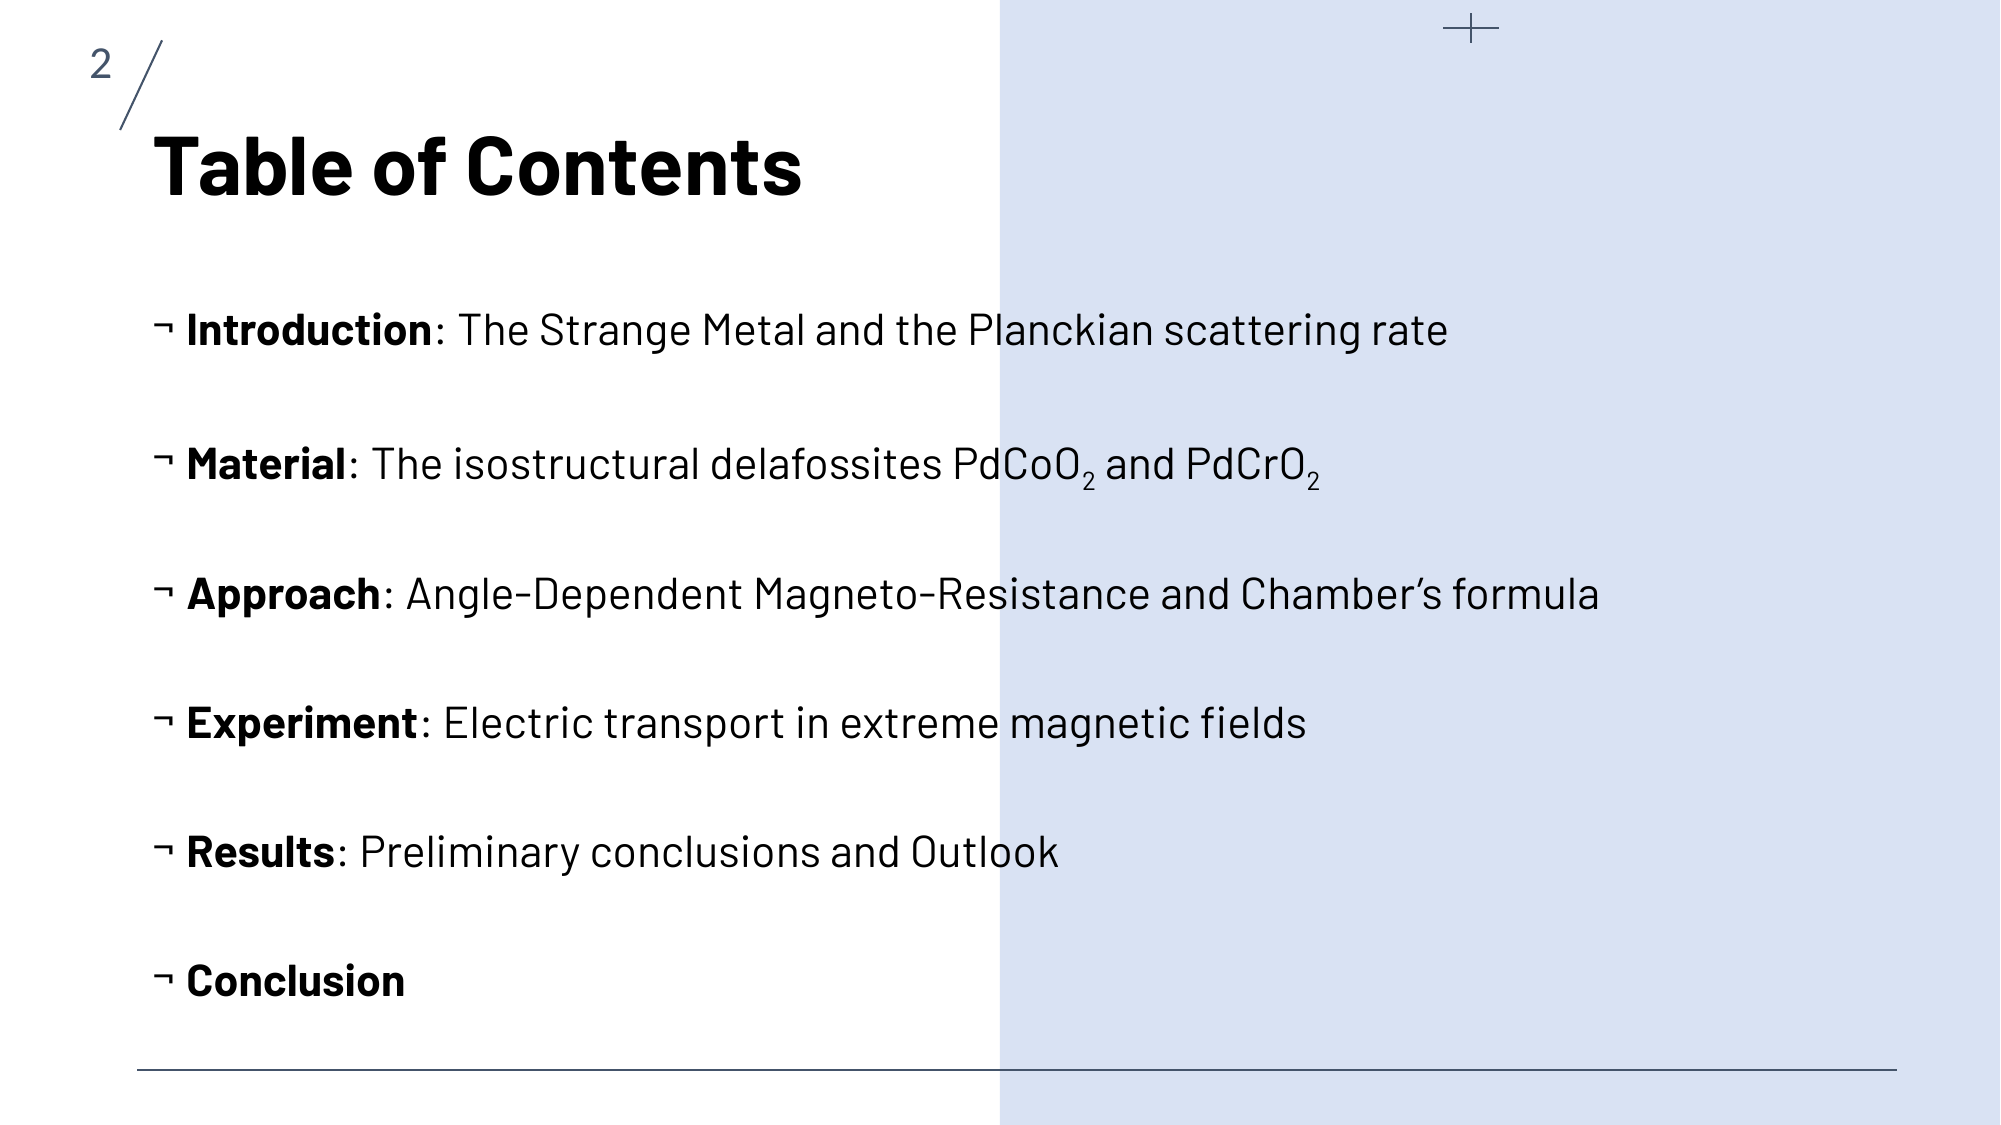

2

# Table of Contents
Introduction: The Strange Metal and the Planckian scattering rate

Material: The isostructural delafossites PdCoO2 and PdCrO2

Approach: Angle-Dependent Magneto-Resistance and Chamber’s formula

Experiment: Electric transport in extreme magnetic fields

Results: Preliminary conclusions and Outlook

Conclusion